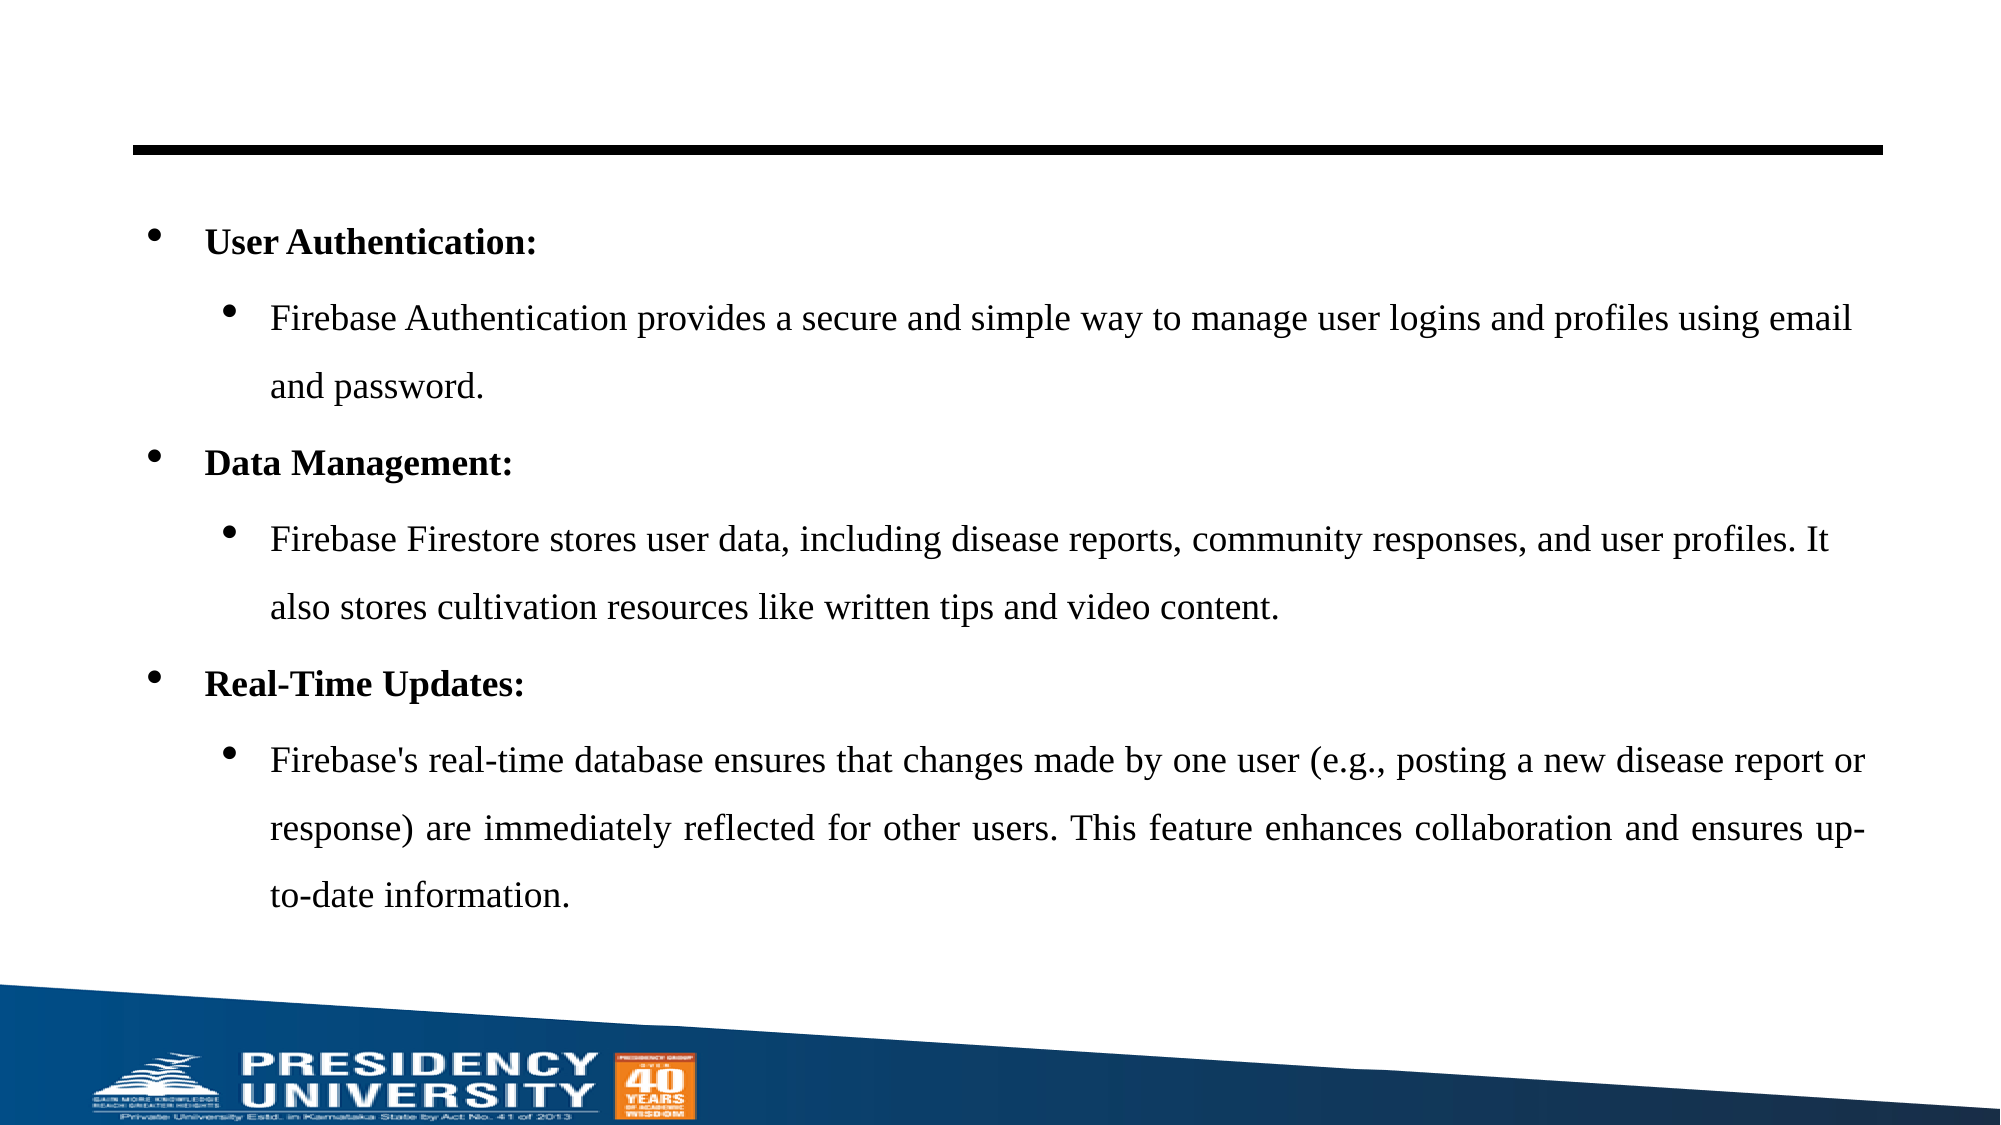

User Authentication:
Firebase Authentication provides a secure and simple way to manage user logins and profiles using email and password.
Data Management:
Firebase Firestore stores user data, including disease reports, community responses, and user profiles. It also stores cultivation resources like written tips and video content.
Real-Time Updates:
Firebase's real-time database ensures that changes made by one user (e.g., posting a new disease report or response) are immediately reflected for other users. This feature enhances collaboration and ensures up-to-date information.